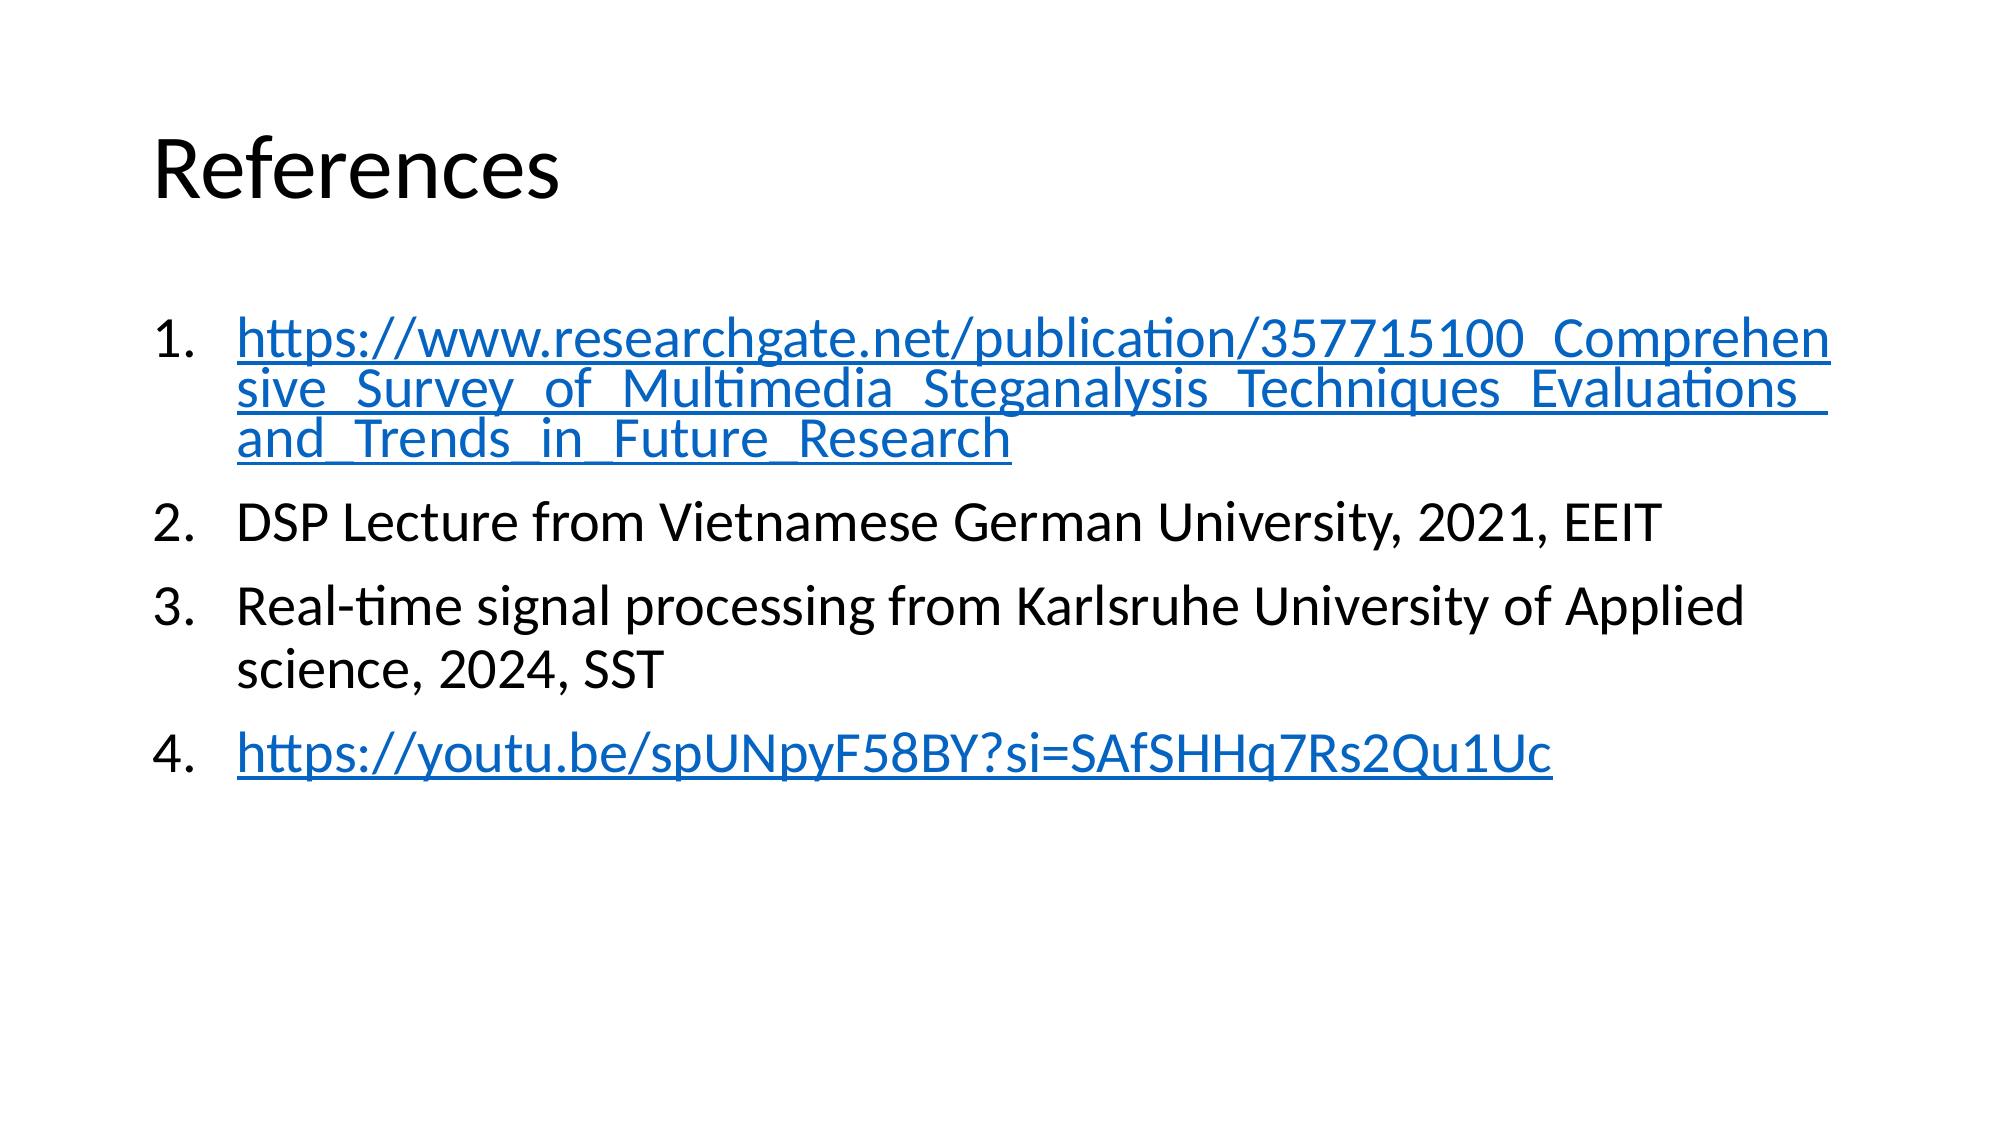

# References
https://www.researchgate.net/publication/357715100_Comprehensive_Survey_of_Multimedia_Steganalysis_Techniques_Evaluations_and_Trends_in_Future_Research
DSP Lecture from Vietnamese German University, 2021, EEIT
Real-time signal processing from Karlsruhe University of Applied science, 2024, SST
https://youtu.be/spUNpyF58BY?si=SAfSHHq7Rs2Qu1Uc